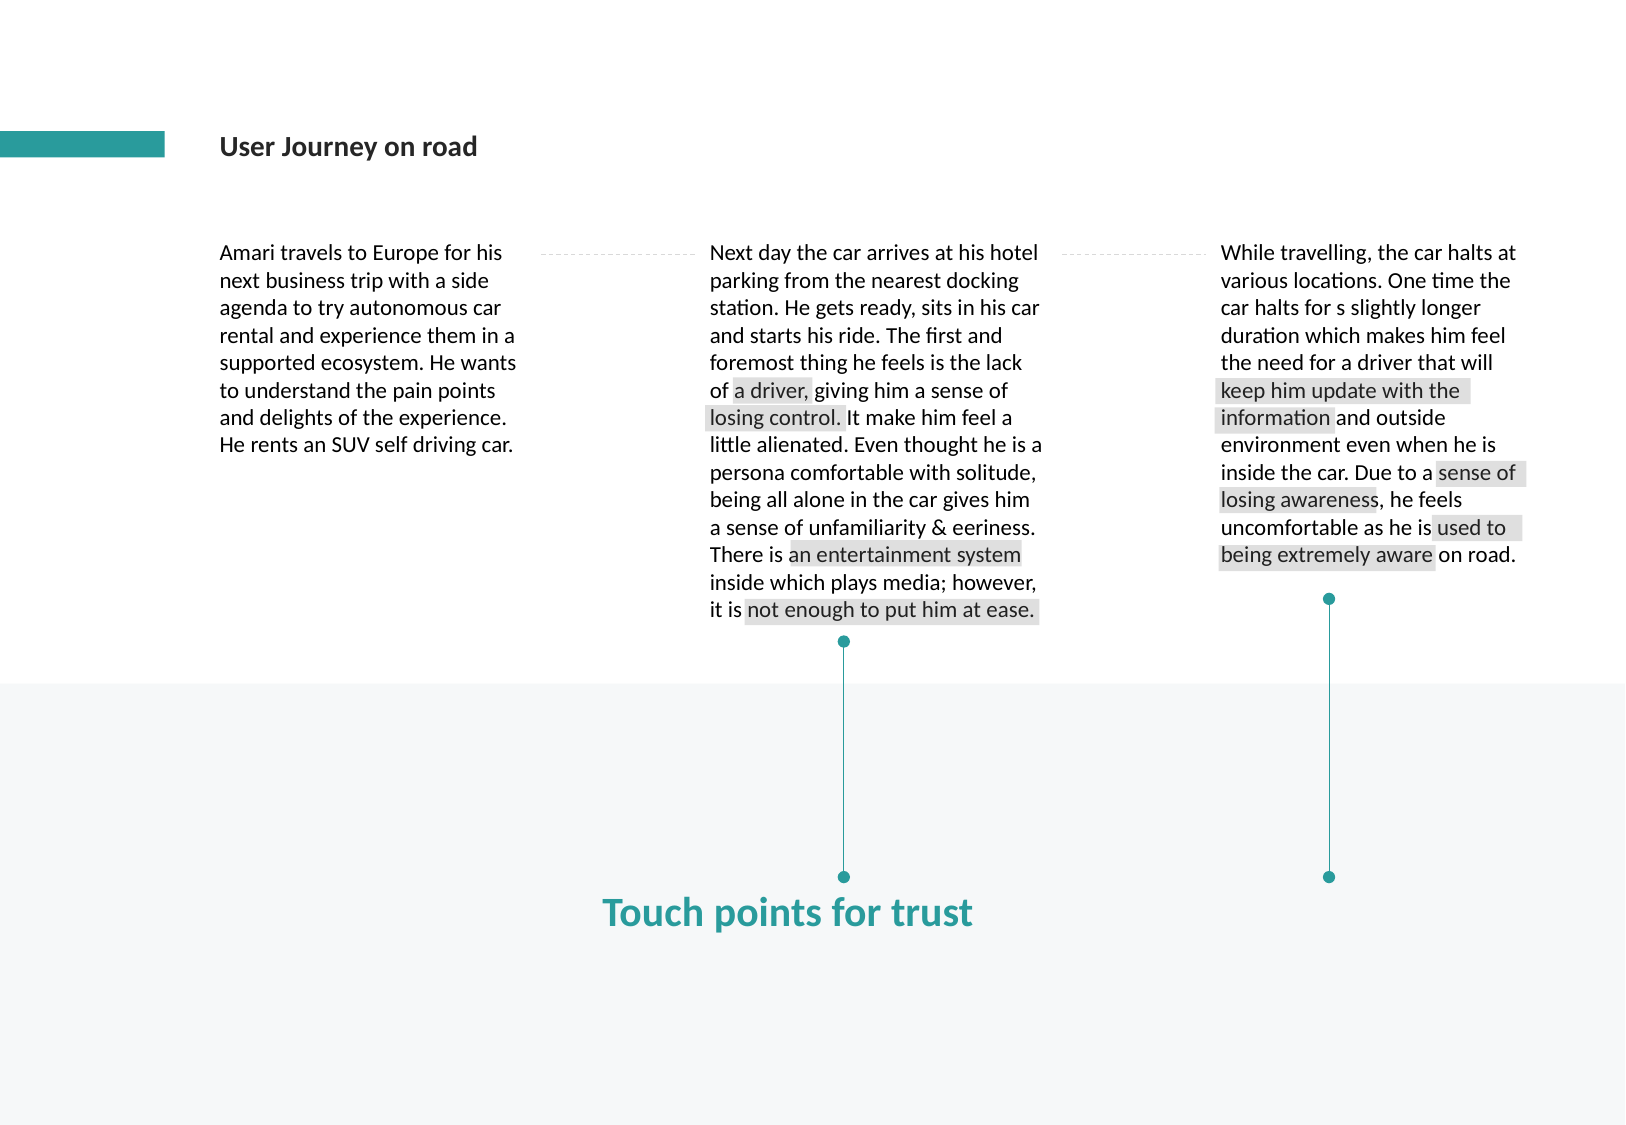

User Journey on road

Amari travels to Europe for his next business trip with a side agenda to try autonomous car rental and experience them in a supported ecosystem. He wants to understand the pain points and delights of the experience. He rents an SUV self driving car.
Next day the car arrives at his hotel parking from the nearest docking station. He gets ready, sits in his car and starts his ride. The first and foremost thing he feels is the lack of a driver, giving him a sense of losing control. It make him feel a little alienated. Even thought he is a persona comfortable with solitude, being all alone in the car gives him a sense of unfamiliarity & eeriness. There is an entertainment system inside which plays media; however, it is not enough to put him at ease.
While travelling, the car halts at various locations. One time the car halts for s slightly longer duration which makes him feel the need for a driver that will keep him update with the information and outside environment even when he is inside the car. Due to a sense of losing awareness, he feels uncomfortable as he is used to being extremely aware on road.

Touch points for trust
79